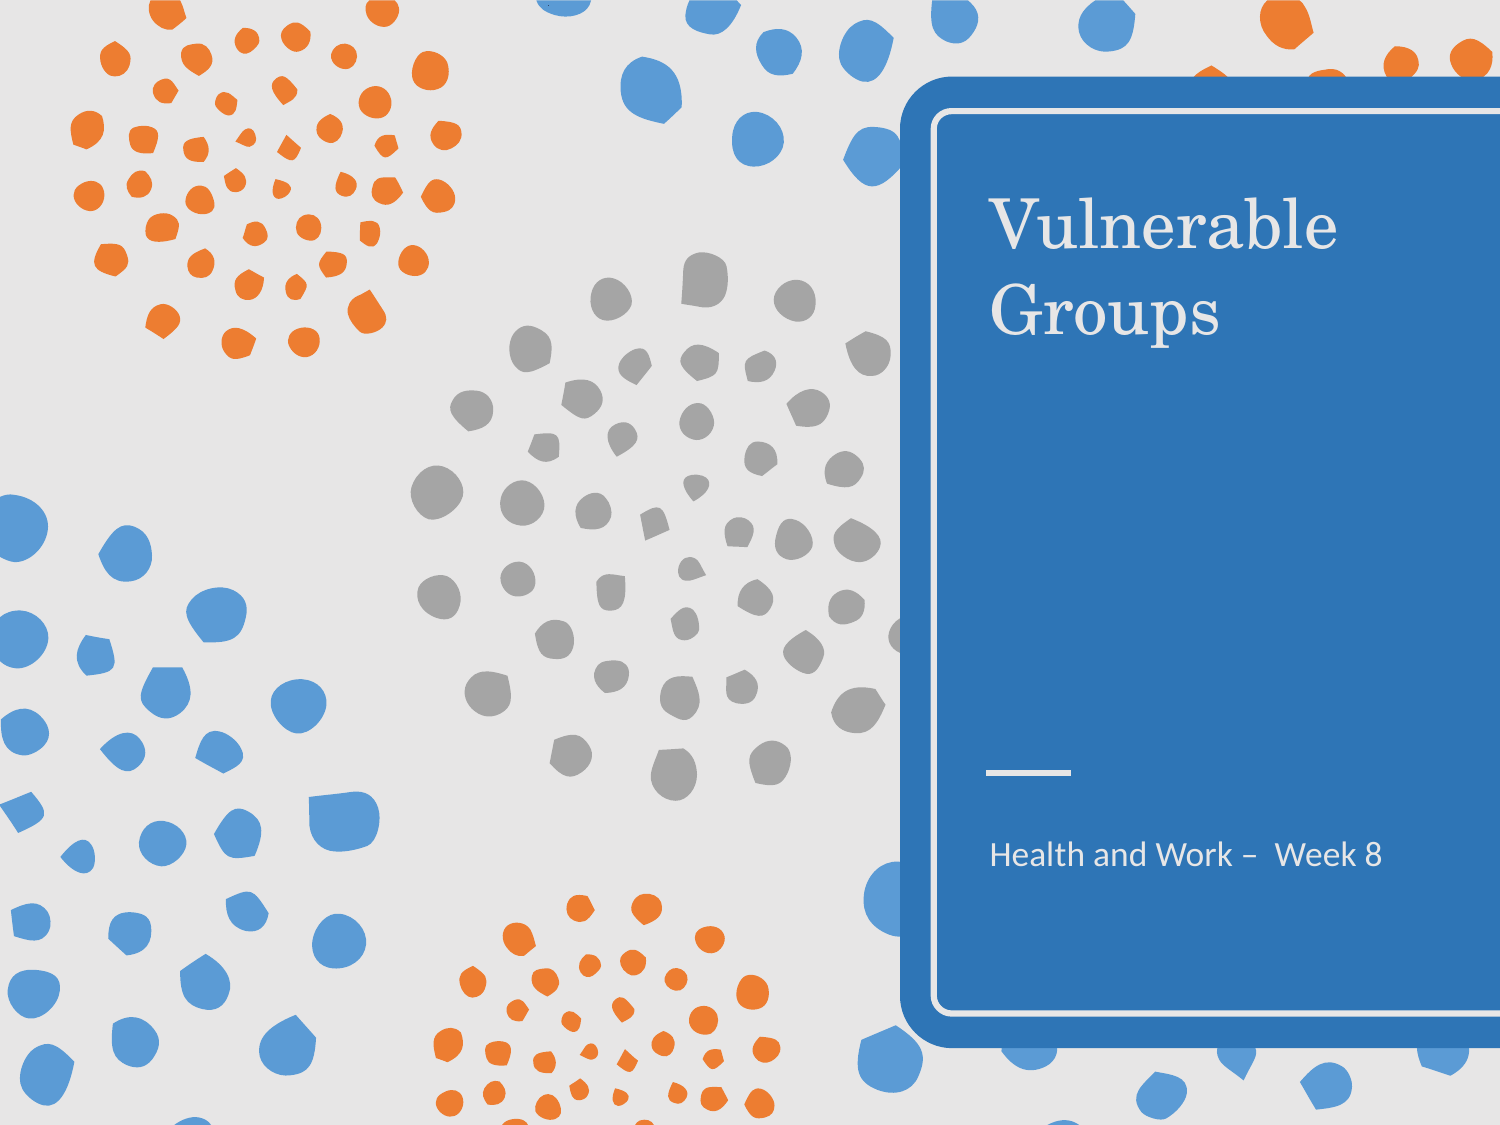

# Vulnerable Groups
Health and Work –  Week 8